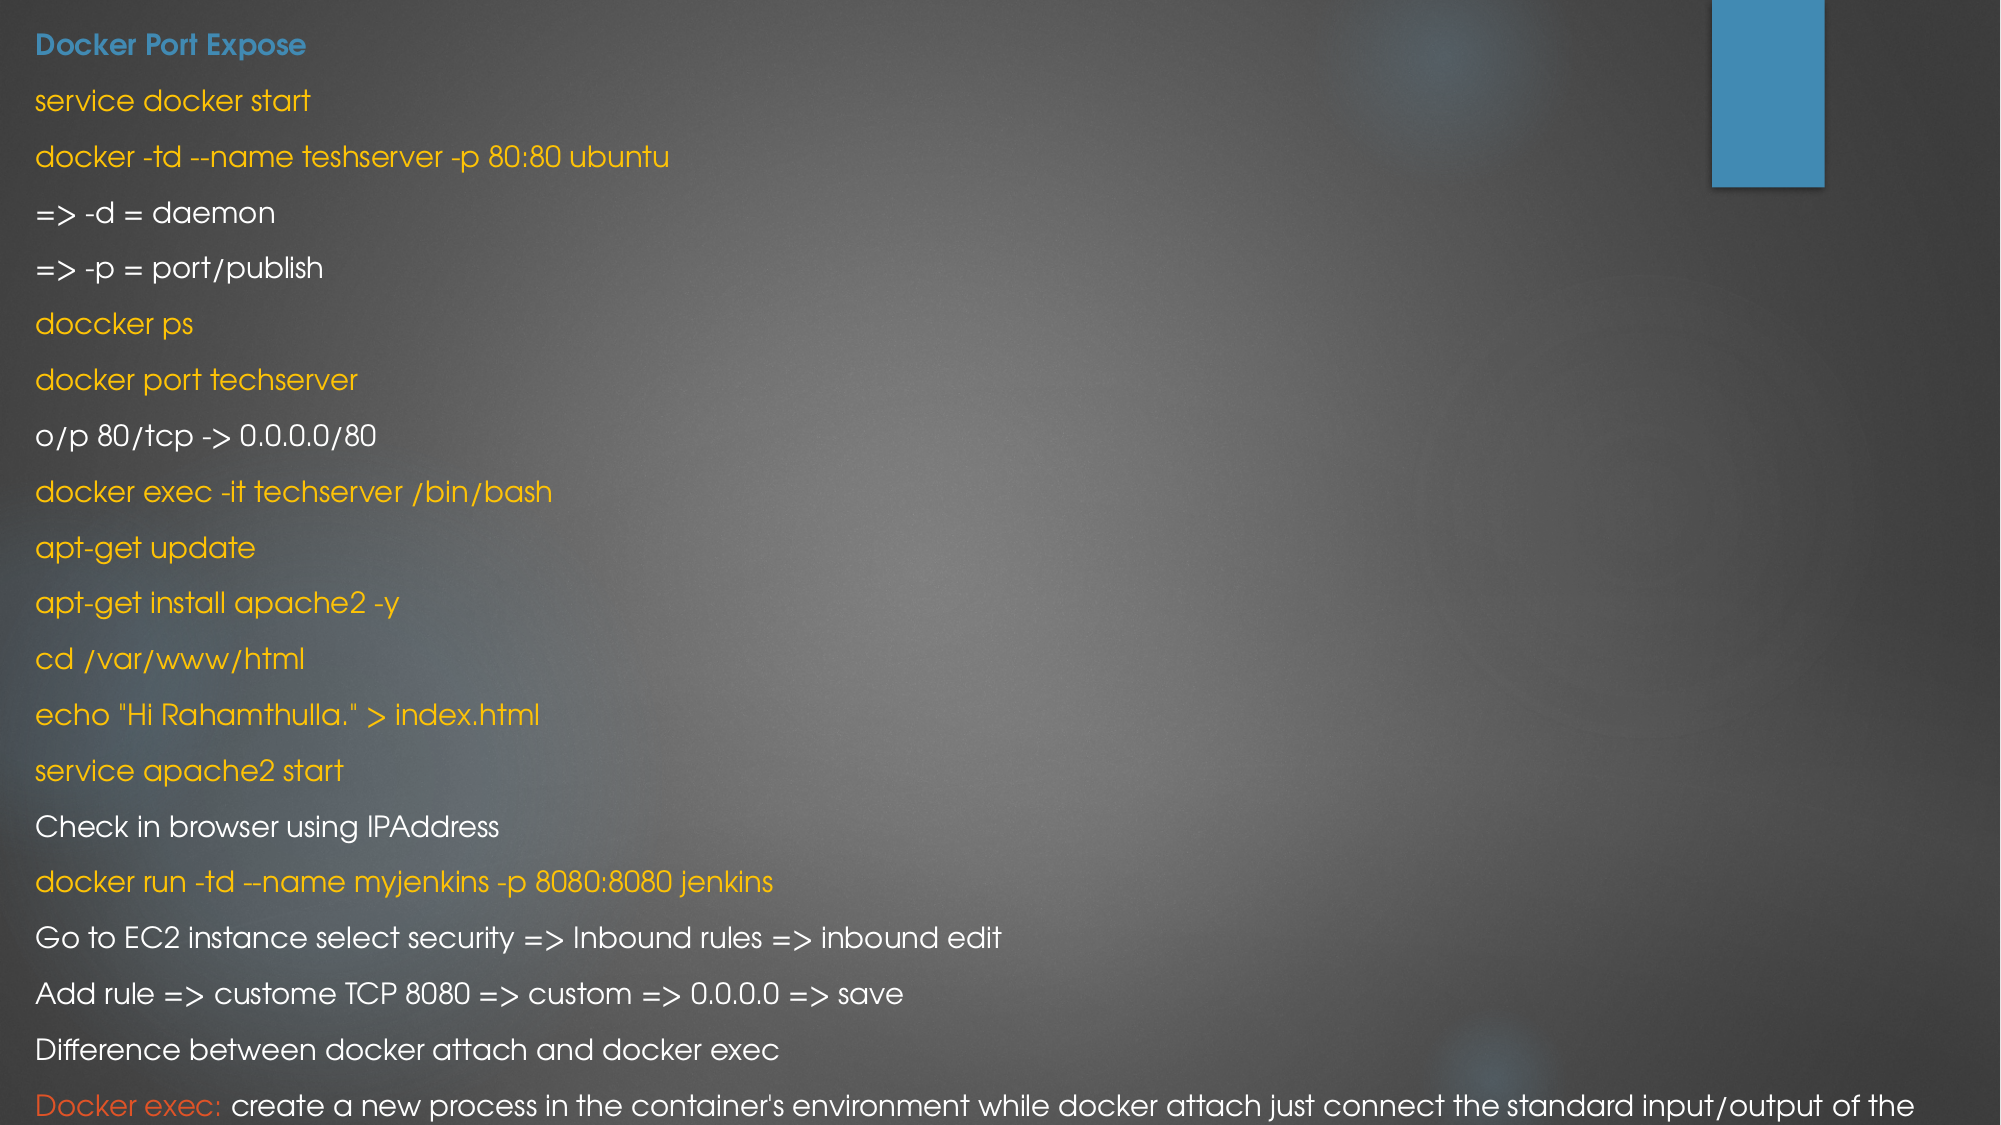

Docker Port Expose
service docker start
docker -td --name teshserver -p 80:80 ubuntu
=> -d = daemon
=> -p = port/publish
doccker ps
docker port techserver
o/p 80/tcp -> 0.0.0.0/80
docker exec -it techserver /bin/bash
apt-get update
apt-get install apache2 -y
cd /var/www/html
echo "Hi Rahamthulla." > index.html
service apache2 start
Check in browser using IPAddress
docker run -td --name myjenkins -p 8080:8080 jenkins
Go to EC2 instance select security => Inbound rules => inbound edit
Add rule => custome TCP 8080 => custom => 0.0.0.0 => save
Difference between docker attach and docker exec
Docker exec: create a new process in the container's environment while docker attach just connect the standard input/output of the main process inside the container to corresponding standard input/output error of current terminal
Docker exec: is specifically for running new things in a alread started container be it a shell or some of the process